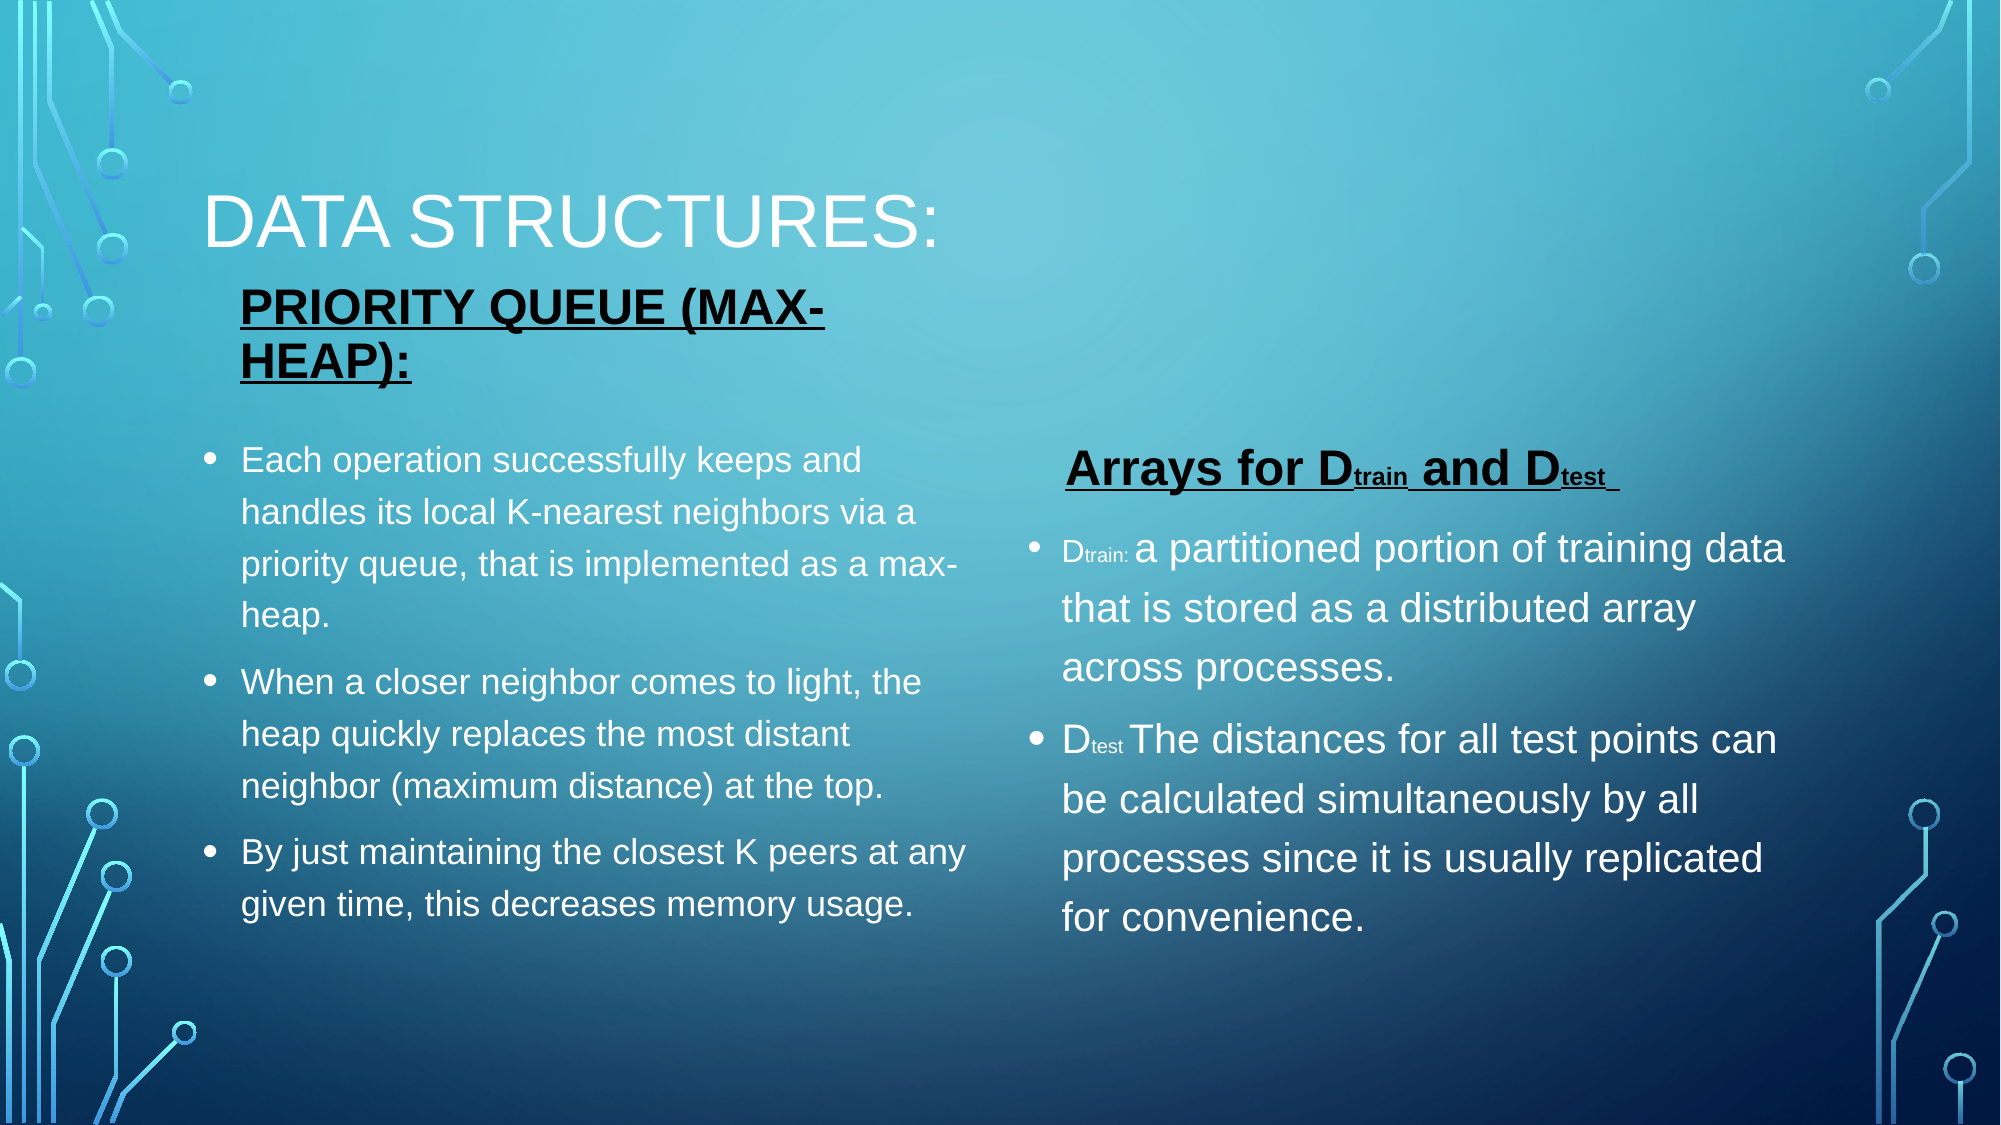

# Data structures:
Priority Queue (Max-Heap):
Arrays for Dtrain and Dtest
Each operation successfully keeps and handles its local K-nearest neighbors via a priority queue, that is implemented as a max-heap.
When a closer neighbor comes to light, the heap quickly replaces the most distant neighbor (maximum distance) at the top.
By just maintaining the closest K peers at any given time, this decreases memory usage.
Dtrain: a partitioned portion of training data that is stored as a distributed array across processes.
Dtest The distances for all test points can be calculated simultaneously by all processes since it is usually replicated for convenience.